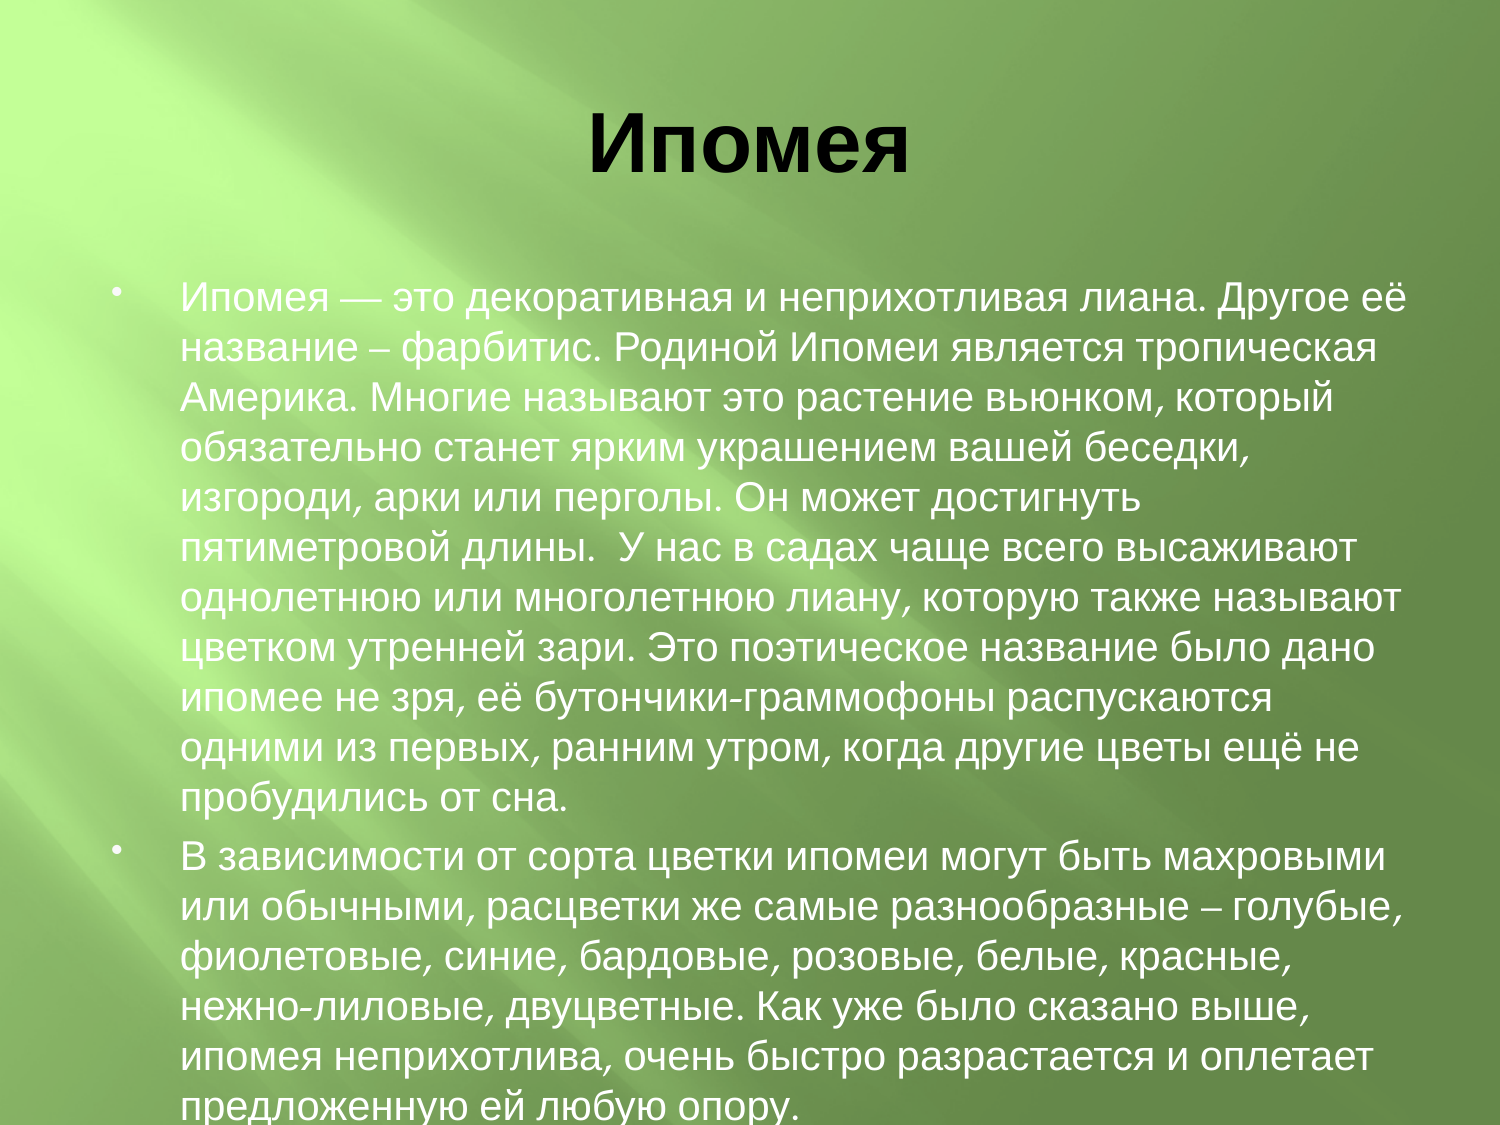

# Ипомея
Ипомея — это декоративная и неприхотливая лиана. Другое её название – фарбитис. Родиной Ипомеи является тропическая Америка. Многие называют это растение вьюнком, который обязательно станет ярким украшением вашей беседки, изгороди, арки или перголы. Он может достигнуть пятиметровой длины.  У нас в садах чаще всего высаживают однолетнюю или многолетнюю лиану, которую также называют цветком утренней зари. Это поэтическое название было дано ипомее не зря, её бутончики-граммофоны распускаются одними из первых, ранним утром, когда другие цветы ещё не пробудились от сна.
В зависимости от сорта цветки ипомеи могут быть махровыми или обычными, расцветки же самые разнообразные – голубые, фиолетовые, синие, бардовые, розовые, белые, красные, нежно-лиловые, двуцветные. Как уже было сказано выше, ипомея неприхотлива, очень быстро разрастается и оплетает предложенную ей любую опору.